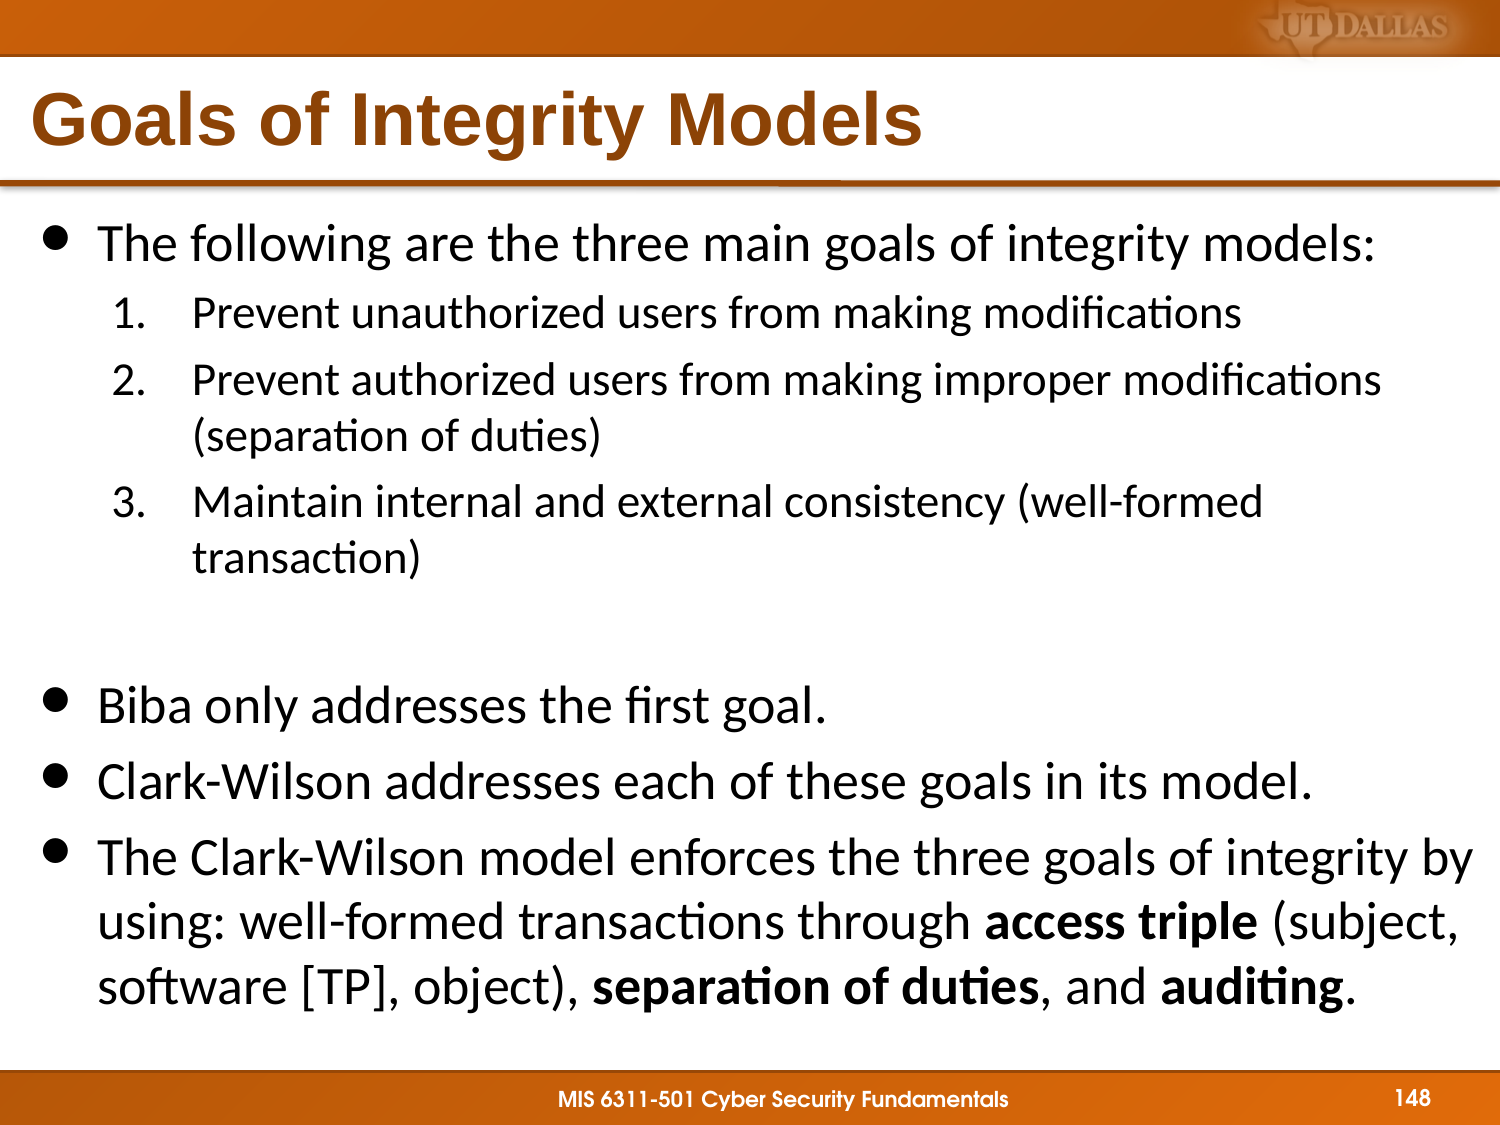

# Goals of Integrity Models
The following are the three main goals of integrity models:
Prevent unauthorized users from making modifications
Prevent authorized users from making improper modifications (separation of duties)
Maintain internal and external consistency (well-formed transaction)

Biba only addresses the first goal.
Clark-Wilson addresses each of these goals in its model.
The Clark-Wilson model enforces the three goals of integrity by using: well-formed transactions through access triple (subject, software [TP], object), separation of duties, and auditing.

148